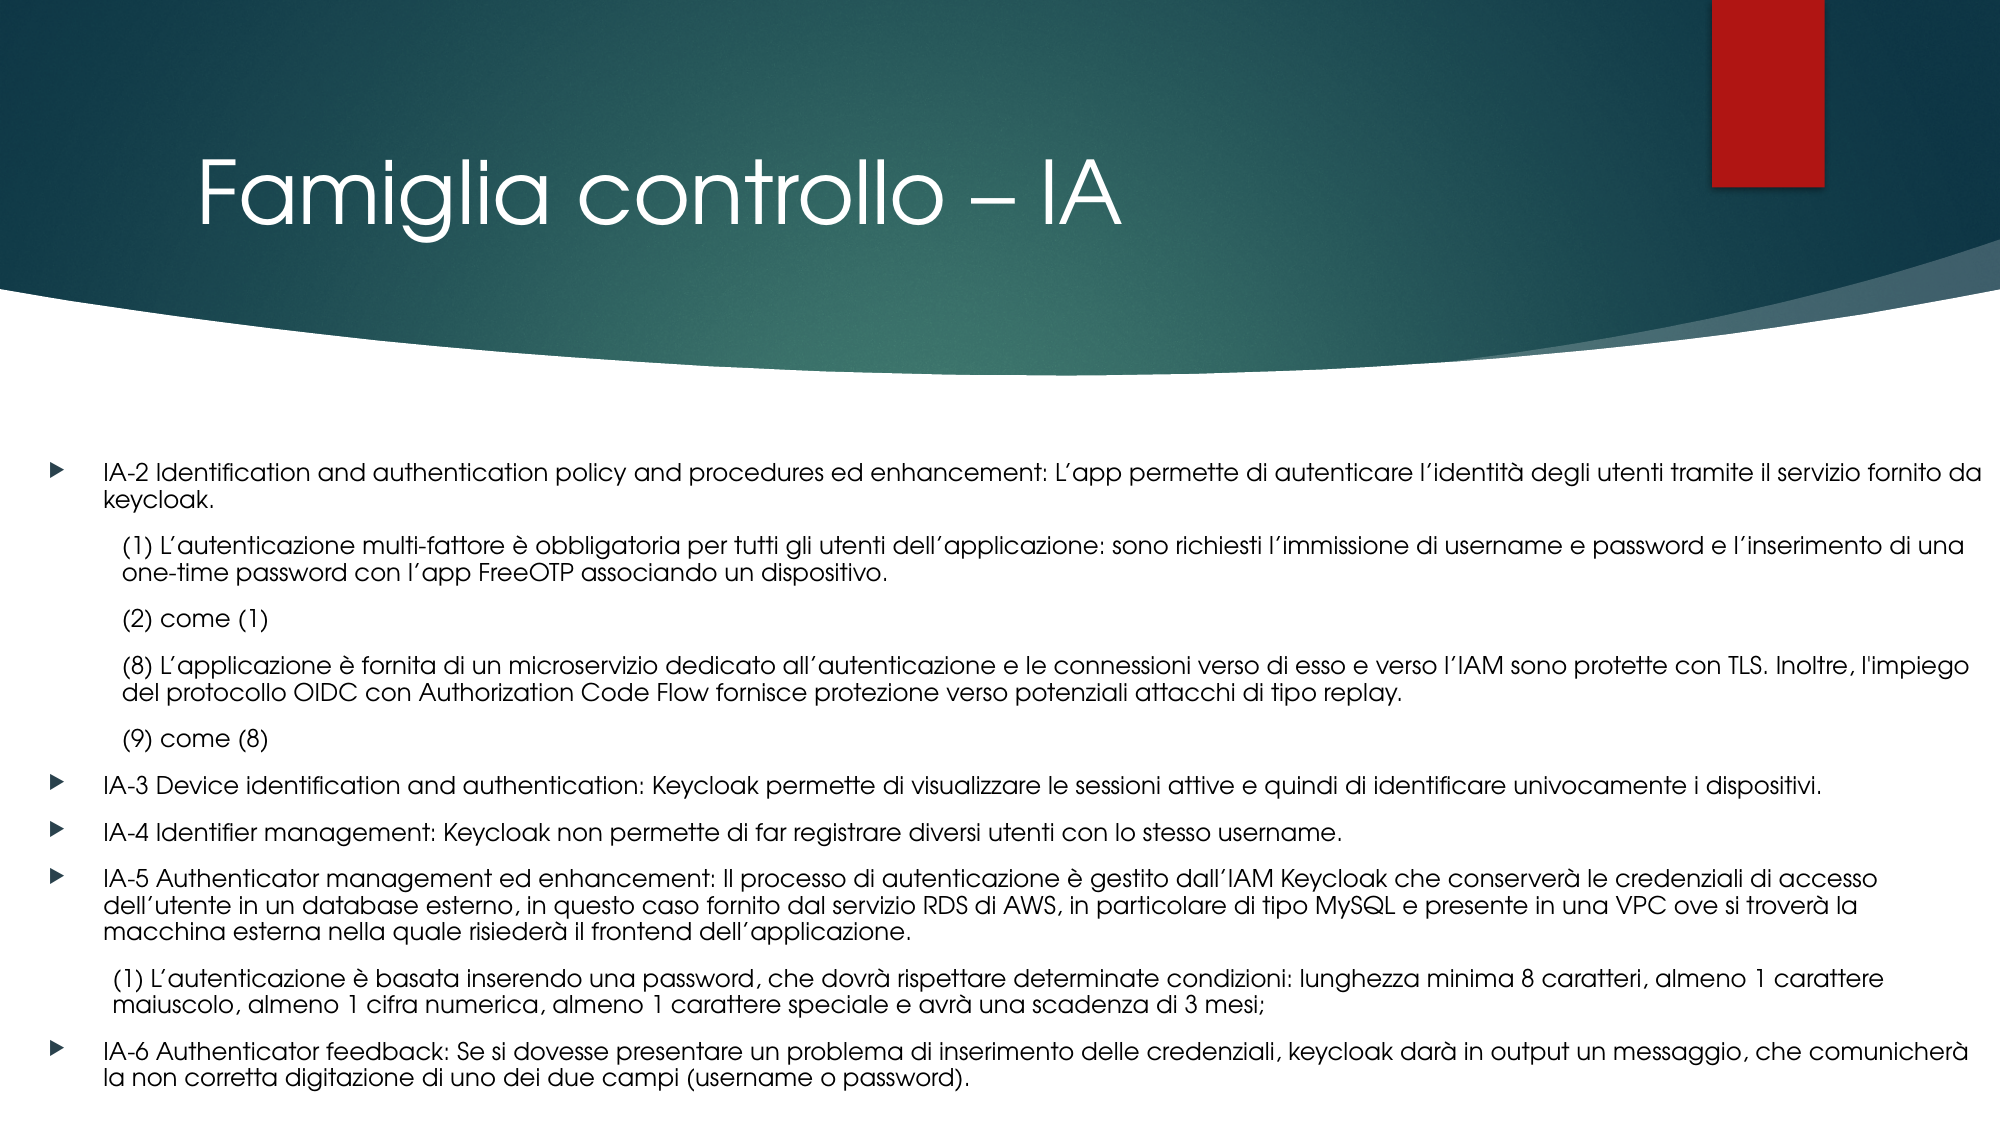

# Famiglia controllo – IA

IA-2 Identification and authentication policy and procedures ed enhancement: L’app permette di autenticare l’identità degli utenti tramite il servizio fornito da keycloak.
(1) L’autenticazione multi-fattore è obbligatoria per tutti gli utenti dell’applicazione: sono richiesti l’immissione di username e password e l’inserimento di una one-time password con l’app FreeOTP associando un dispositivo.
(2) come (1)
(8) L’applicazione è fornita di un microservizio dedicato all’autenticazione e le connessioni verso di esso e verso l’IAM sono protette con TLS. Inoltre, l'impiego del protocollo OIDC con Authorization Code Flow fornisce protezione verso potenziali attacchi di tipo replay.
(9) come (8)
IA-3 Device identification and authentication: Keycloak permette di visualizzare le sessioni attive e quindi di identificare univocamente i dispositivi.
IA-4 Identifier management: Keycloak non permette di far registrare diversi utenti con lo stesso username.
IA-5 Authenticator management ed enhancement: Il processo di autenticazione è gestito dall’IAM Keycloak che conserverà le credenziali di accesso dell’utente in un database esterno, in questo caso fornito dal servizio RDS di AWS, in particolare di tipo MySQL e presente in una VPC ove si troverà la macchina esterna nella quale risiederà il frontend dell’applicazione.
(1) L’autenticazione è basata inserendo una password, che dovrà rispettare determinate condizioni: lunghezza minima 8 caratteri, almeno 1 carattere maiuscolo, almeno 1 cifra numerica, almeno 1 carattere speciale e avrà una scadenza di 3 mesi;
IA-6 Authenticator feedback: Se si dovesse presentare un problema di inserimento delle credenziali, keycloak darà in output un messaggio, che comunicherà la non corretta digitazione di uno dei due campi (username o password).